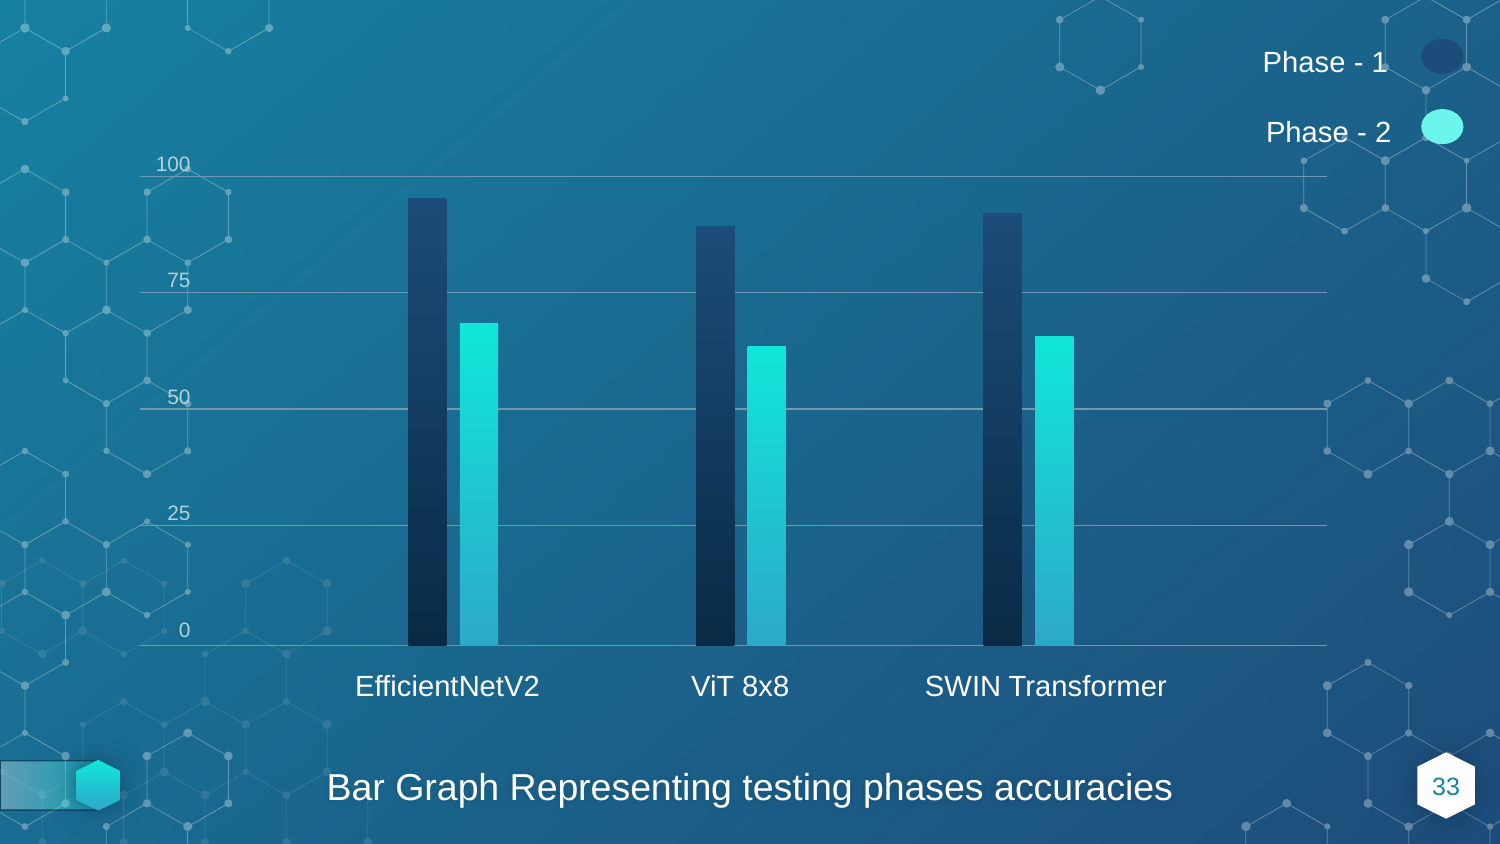

Phase - 1

Phase - 2

100
75
50
25
0

SWIN Transformer
EfficientNetV2
ViT 8x8
33
Bar Graph Representing testing phases accuracies